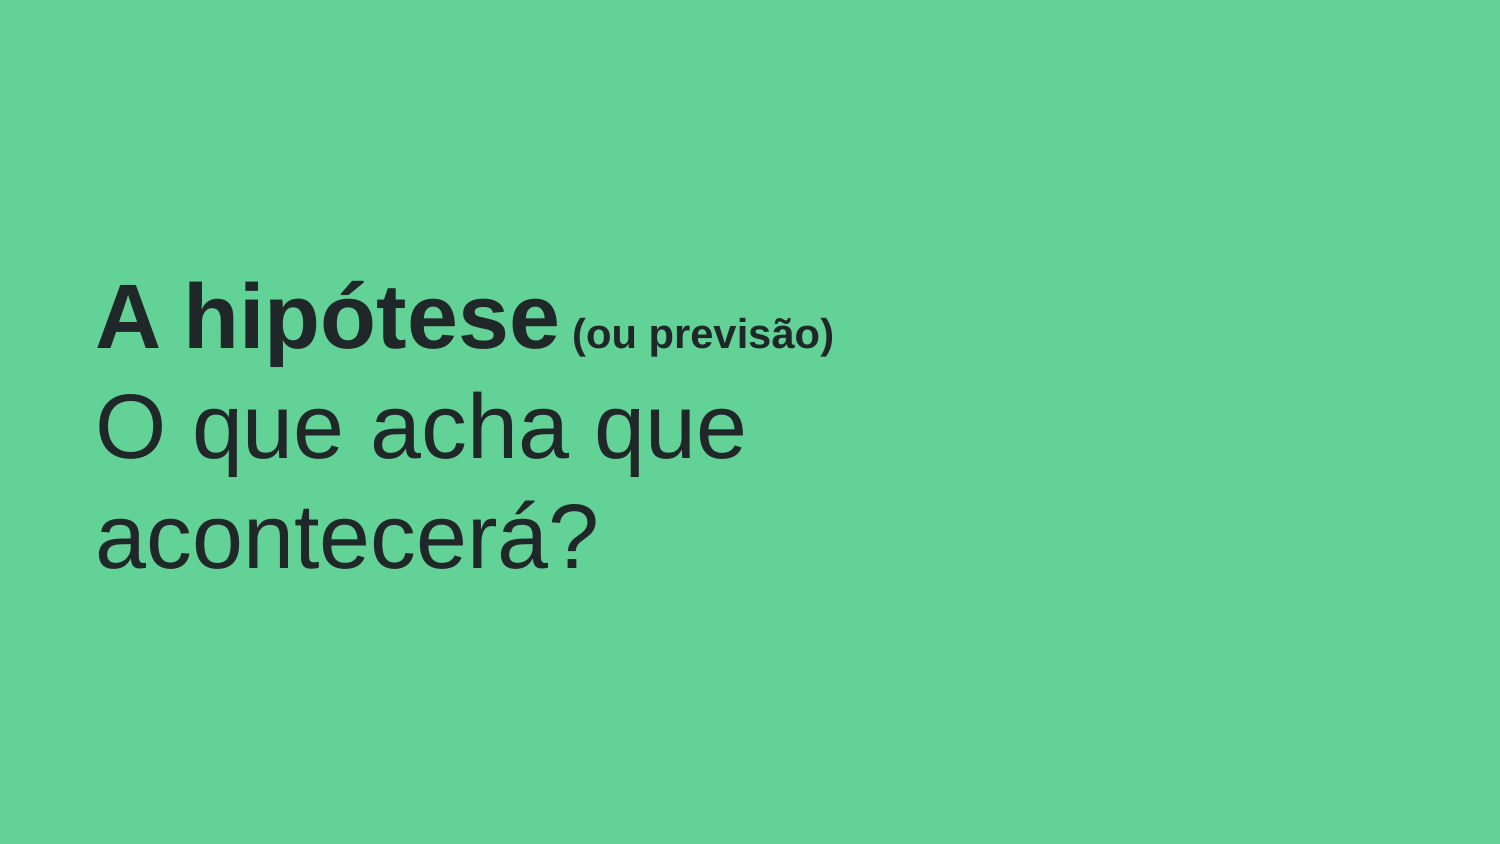

# A hipótese (ou previsão)
O que acha que acontecerá?